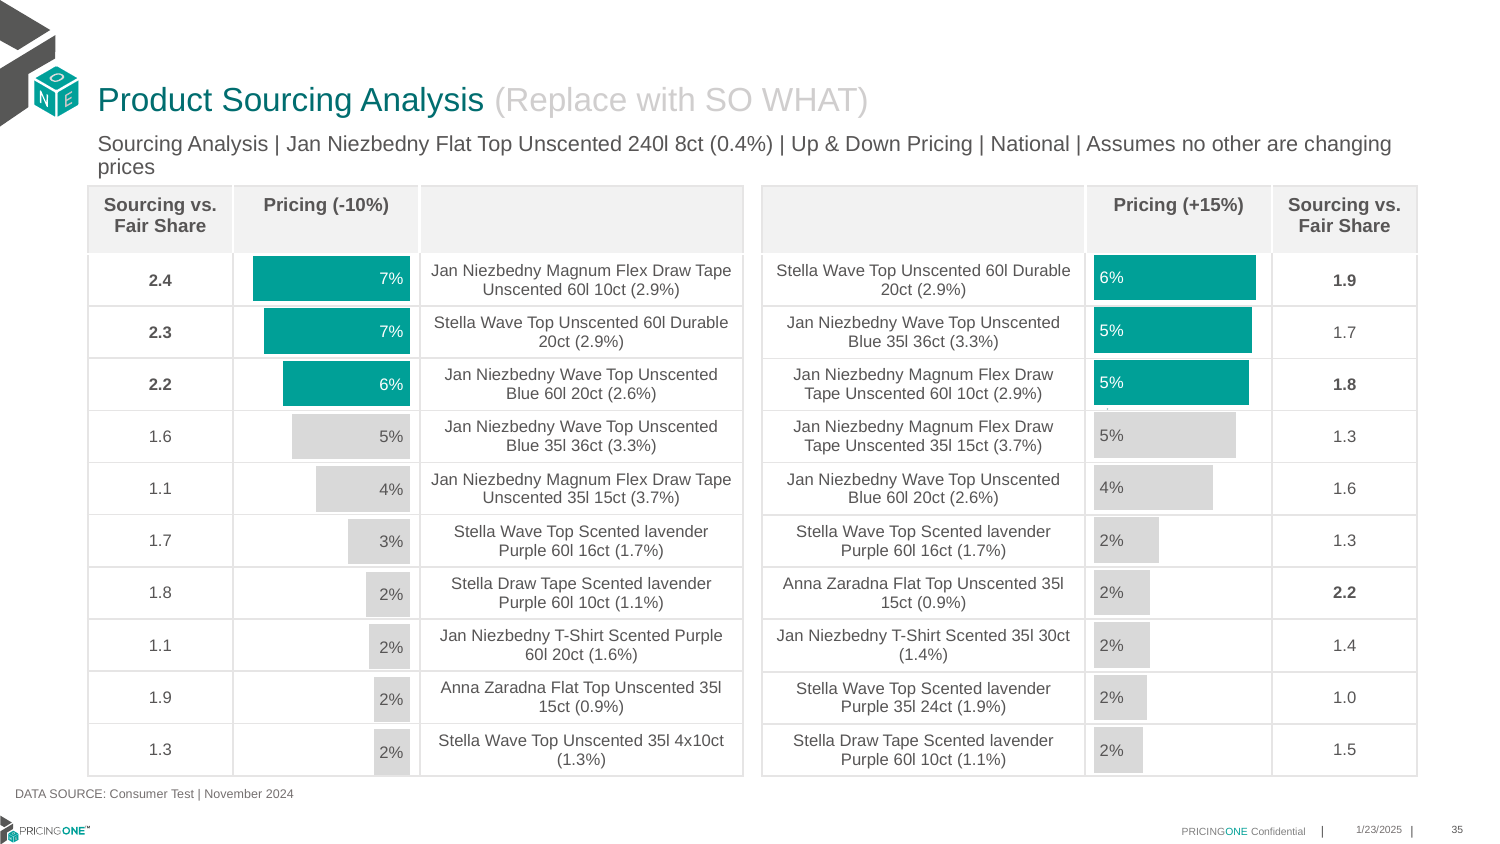

# Product Sourcing Analysis (Replace with SO WHAT)
Sourcing Analysis | Jan Niezbedny Flat Top Unscented 240l 8ct (0.4%) | Up & Down Pricing | National | Assumes no other are changing prices
| Sourcing vs. Fair Share | Pricing (-10%) |  |
| --- | --- | --- |
| 2.4 |  | Jan Niezbedny Magnum Flex Draw Tape Unscented 60l 10ct (2.9%) |
| 2.3 |  | Stella Wave Top Unscented 60l Durable 20ct (2.9%) |
| 2.2 |  | Jan Niezbedny Wave Top Unscented Blue 60l 20ct (2.6%) |
| 1.6 |  | Jan Niezbedny Wave Top Unscented Blue 35l 36ct (3.3%) |
| 1.1 |  | Jan Niezbedny Magnum Flex Draw Tape Unscented 35l 15ct (3.7%) |
| 1.7 |  | Stella Wave Top Scented lavender Purple 60l 16ct (1.7%) |
| 1.8 |  | Stella Draw Tape Scented lavender Purple 60l 10ct (1.1%) |
| 1.1 |  | Jan Niezbedny T-Shirt Scented Purple 60l 20ct (1.6%) |
| 1.9 |  | Anna Zaradna Flat Top Unscented 35l 15ct (0.9%) |
| 1.3 |  | Stella Wave Top Unscented 35l 4x10ct (1.3%) |
|  | Pricing (+15%) | Sourcing vs. Fair Share |
| --- | --- | --- |
| Stella Wave Top Unscented 60l Durable 20ct (2.9%) |  | 1.9 |
| Jan Niezbedny Wave Top Unscented Blue 35l 36ct (3.3%) |  | 1.7 |
| Jan Niezbedny Magnum Flex Draw Tape Unscented 60l 10ct (2.9%) |  | 1.8 |
| Jan Niezbedny Magnum Flex Draw Tape Unscented 35l 15ct (3.7%) |  | 1.3 |
| Jan Niezbedny Wave Top Unscented Blue 60l 20ct (2.6%) |  | 1.6 |
| Stella Wave Top Scented lavender Purple 60l 16ct (1.7%) |  | 1.3 |
| Anna Zaradna Flat Top Unscented 35l 15ct (0.9%) |  | 2.2 |
| Jan Niezbedny T-Shirt Scented 35l 30ct (1.4%) |  | 1.4 |
| Stella Wave Top Scented lavender Purple 35l 24ct (1.9%) |  | 1.0 |
| Stella Draw Tape Scented lavender Purple 60l 10ct (1.1%) |  | 1.5 |

### Chart

| Category | Jan Niezbedny Flat Top Unscented 240l 8ct (0.4%) |
|---|---|
| Stella Wave Top Unscented 60l Durable 20ct (2.9%) | 0.056354525441288696 |
| Jan Niezbedny Wave Top Unscented Blue 35l 36ct (3.3%) | 0.0547732070352582 |
| Jan Niezbedny Magnum Flex Draw Tape Unscented 60l 10ct (2.9%) | 0.05404390096364696 |
| Jan Niezbedny Magnum Flex Draw Tape Unscented 35l 15ct (3.7%) | 0.04943538875724775 |
| Jan Niezbedny Wave Top Unscented Blue 60l 20ct (2.6%) | 0.041348615466547174 |
| Stella Wave Top Scented lavender Purple 60l 16ct (1.7%) | 0.02267740805859871 |
| Anna Zaradna Flat Top Unscented 35l 15ct (0.9%) | 0.01969068382468852 |
| Jan Niezbedny T-Shirt Scented 35l 30ct (1.4%) | 0.019546768087206314 |
| Stella Wave Top Scented lavender Purple 35l 24ct (1.9%) | 0.01848016788601512 |
| Stella Draw Tape Scented lavender Purple 60l 10ct (1.1%) | 0.01698294896072845 |

### Chart

| Category | Jan Niezbedny Flat Top Unscented 240l 8ct (0.4%) |
|---|---|
| Jan Niezbedny Magnum Flex Draw Tape Unscented 60l 10ct (2.9%) | 0.07157822562198975 |
| Stella Wave Top Unscented 60l Durable 20ct (2.9%) | 0.06660918801318443 |
| Jan Niezbedny Wave Top Unscented Blue 60l 20ct (2.6%) | 0.05783517257890102 |
| Jan Niezbedny Wave Top Unscented Blue 35l 36ct (3.3%) | 0.05392949123084323 |
| Jan Niezbedny Magnum Flex Draw Tape Unscented 35l 15ct (3.7%) | 0.04286182008480206 |
| Stella Wave Top Scented lavender Purple 60l 16ct (1.7%) | 0.028399656962764464 |
| Stella Draw Tape Scented lavender Purple 60l 10ct (1.1%) | 0.02005584626566781 |
| Jan Niezbedny T-Shirt Scented Purple 60l 20ct (1.6%) | 0.018762190111385062 |
| Anna Zaradna Flat Top Unscented 35l 15ct (0.9%) | 0.016731013594401142 |
| Stella Wave Top Unscented 35l 4x10ct (1.3%) | 0.016597385459284554 |
DATA SOURCE: Consumer Test | November 2024

1/23/2025
35